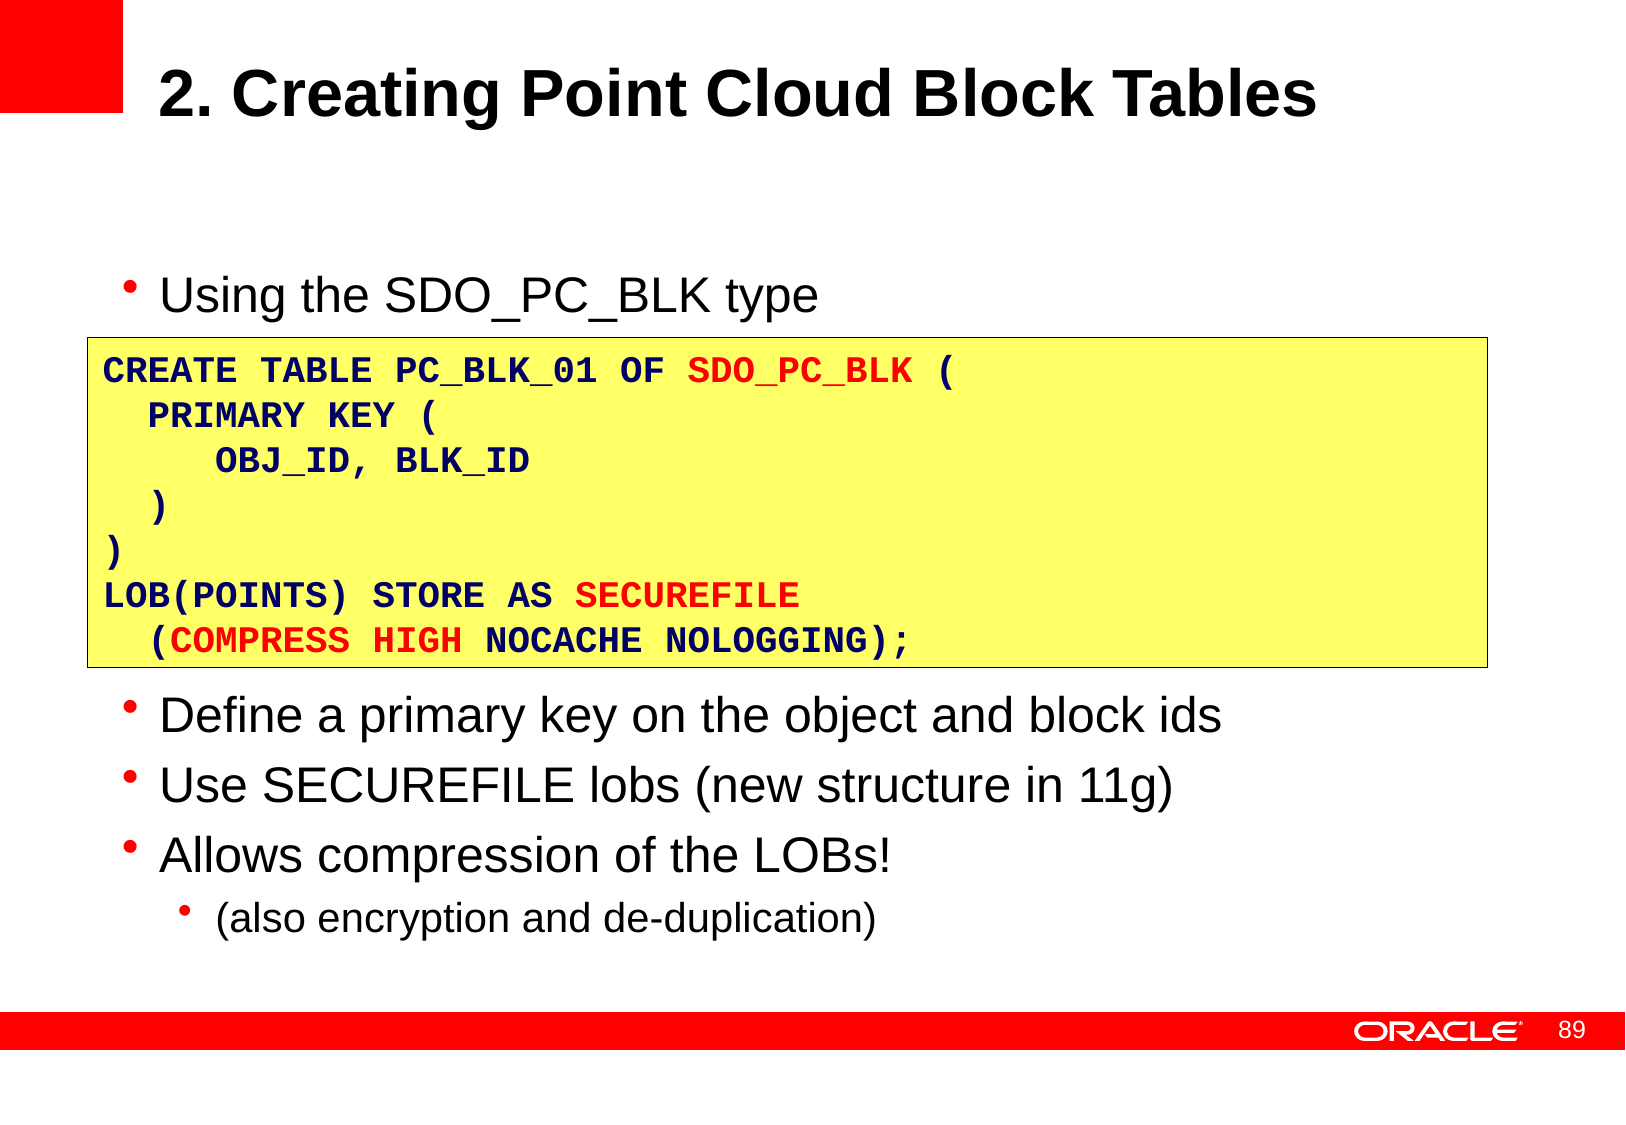

# 2. Creating Point Cloud Block Tables
Using the SDO_PC_BLK type

Define a primary key on the object and block ids
Use SECUREFILE lobs (new structure in 11g)
Allows compression of the LOBs!
(also encryption and de-duplication)

CREATE TABLE PC_BLK_01 OF SDO_PC_BLK (
  PRIMARY KEY (
     OBJ_ID, BLK_ID
  )
)
LOB(POINTS) STORE AS SECUREFILE
  (COMPRESS HIGH NOCACHE NOLOGGING);